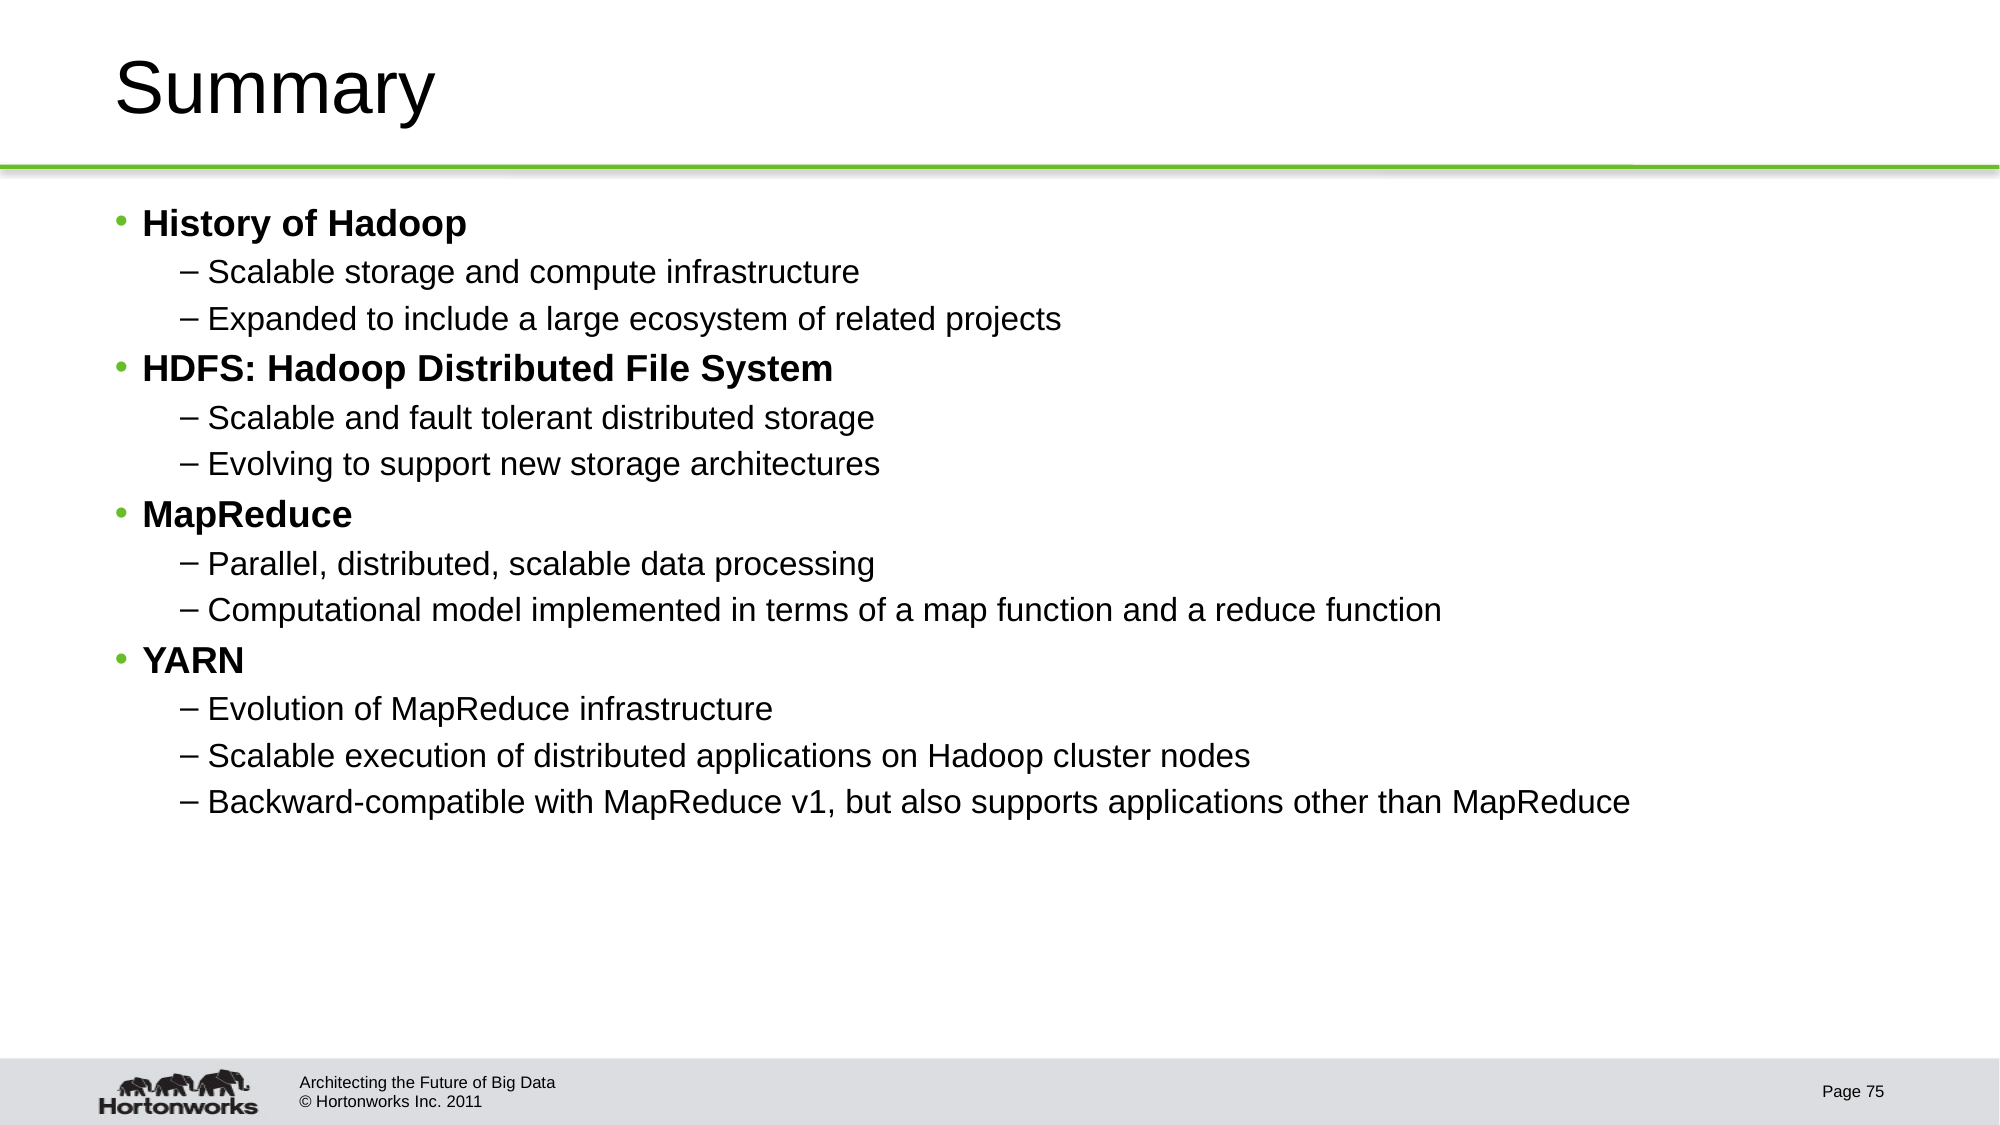

# Summary
History of Hadoop
Scalable storage and compute infrastructure
Expanded to include a large ecosystem of related projects
HDFS: Hadoop Distributed File System
Scalable and fault tolerant distributed storage
Evolving to support new storage architectures
MapReduce
Parallel, distributed, scalable data processing
Computational model implemented in terms of a map function and a reduce function
YARN
Evolution of MapReduce infrastructure
Scalable execution of distributed applications on Hadoop cluster nodes
Backward-compatible with MapReduce v1, but also supports applications other than MapReduce

Architecting the Future of Big Data
Page 75